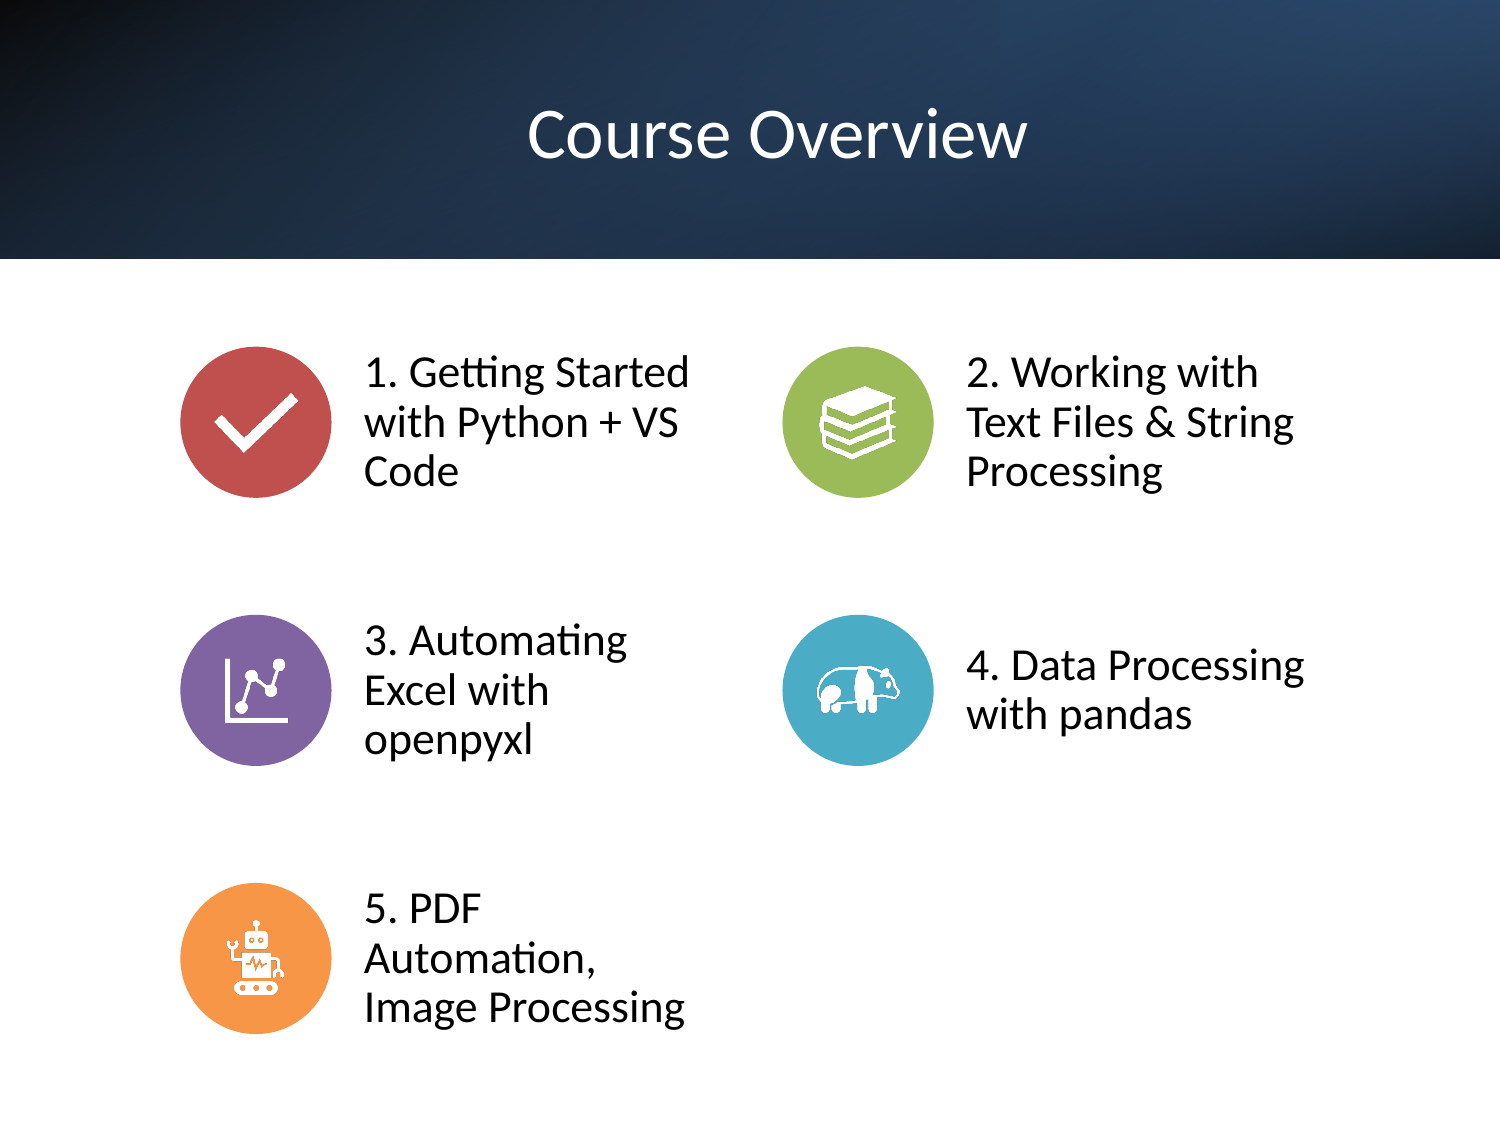

# Course Overview
1. Getting Started with Python + VS Code
2. Working with Text Files & String Processing
3. Automating Excel with openpyxl
4. Data Processing with pandas
5. PDF Automation, Image Processing